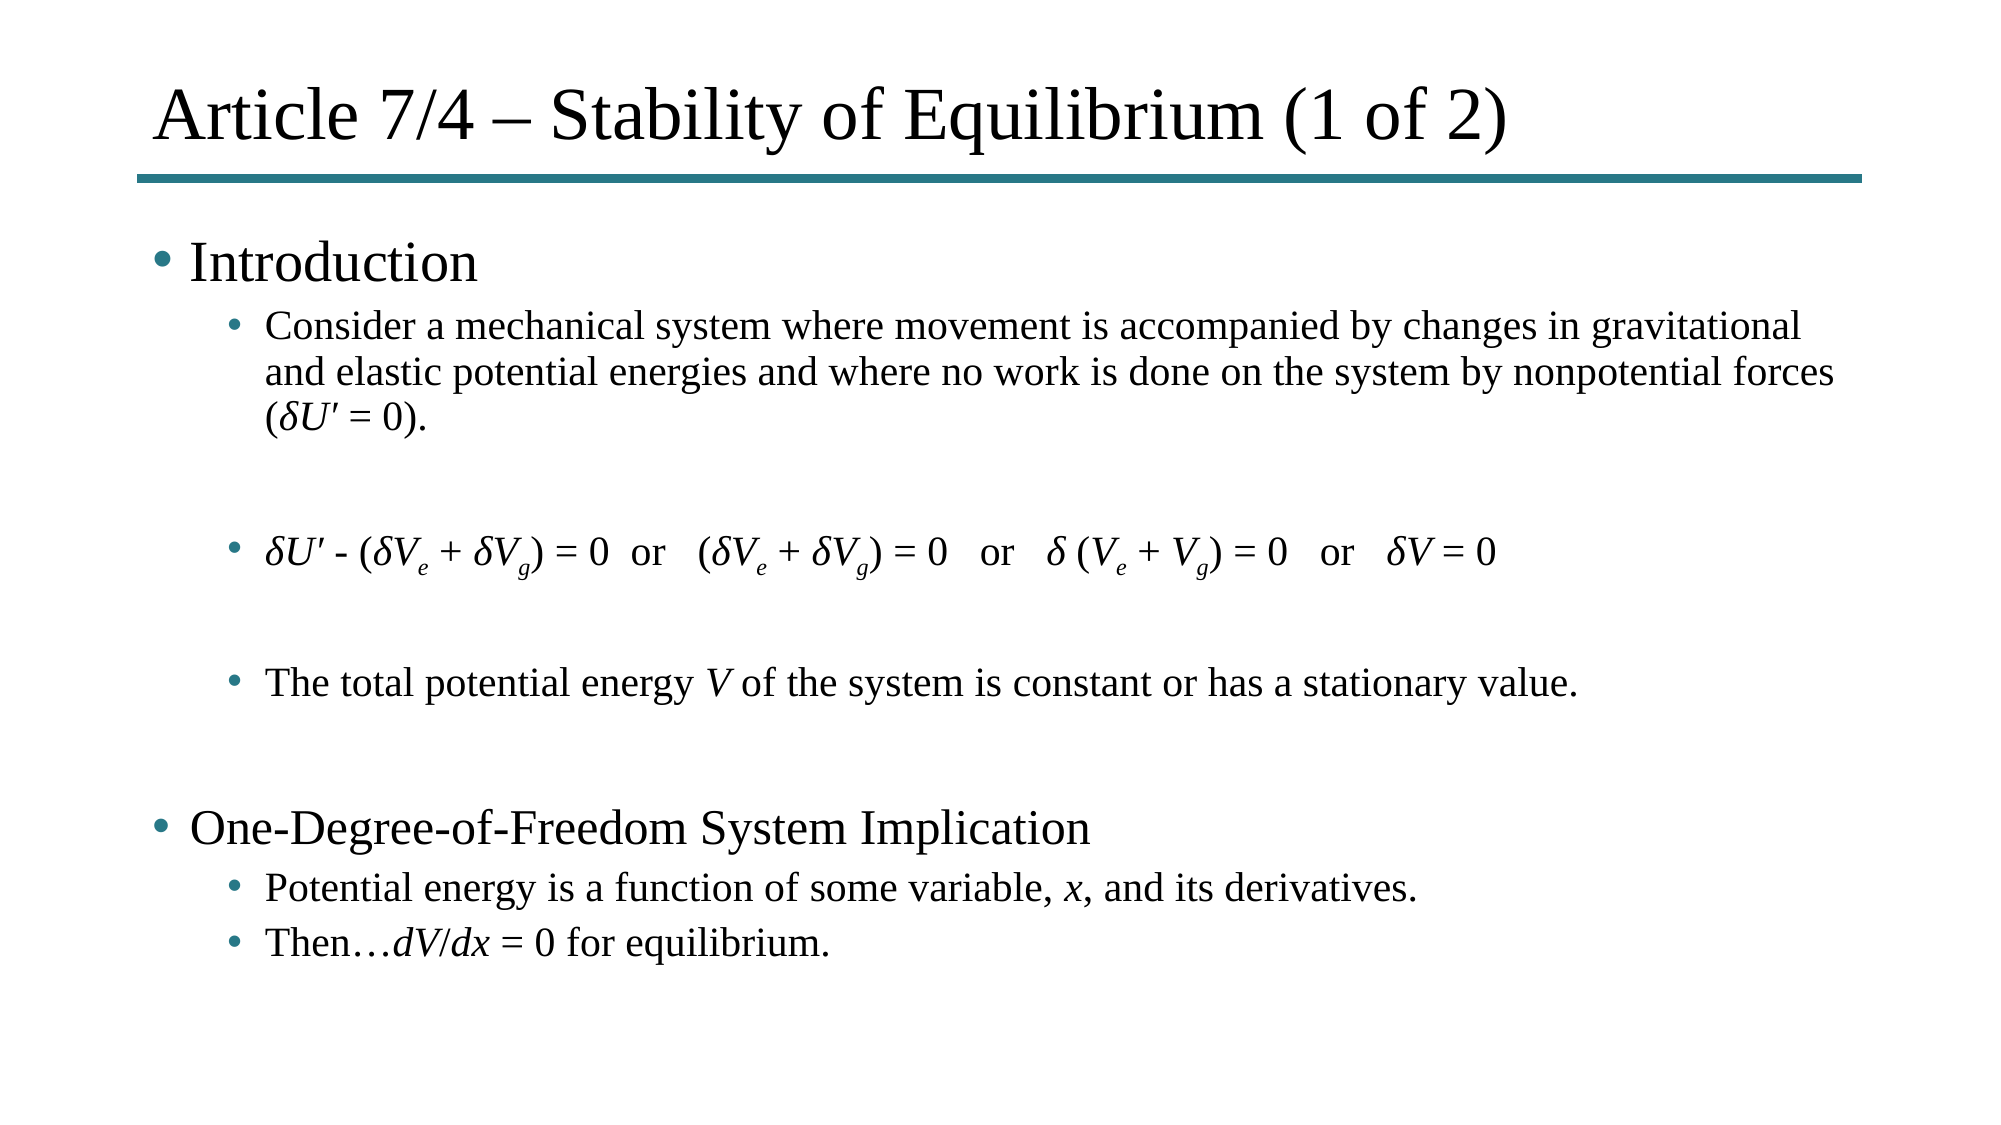

# Article 7/4 – Stability of Equilibrium (1 of 2)
Introduction
Consider a mechanical system where movement is accompanied by changes in gravitational and elastic potential energies and where no work is done on the system by nonpotential forces (δU′ = 0).

δU′ - (δVe + δVg) = 0  or   (δVe + δVg) = 0   or   δ (Ve + Vg) = 0   or   δV = 0

The total potential energy V of the system is constant or has a stationary value.

One-Degree-of-Freedom System Implication
Potential energy is a function of some variable, x, and its derivatives.
Then…dV/dx = 0 for equilibrium.